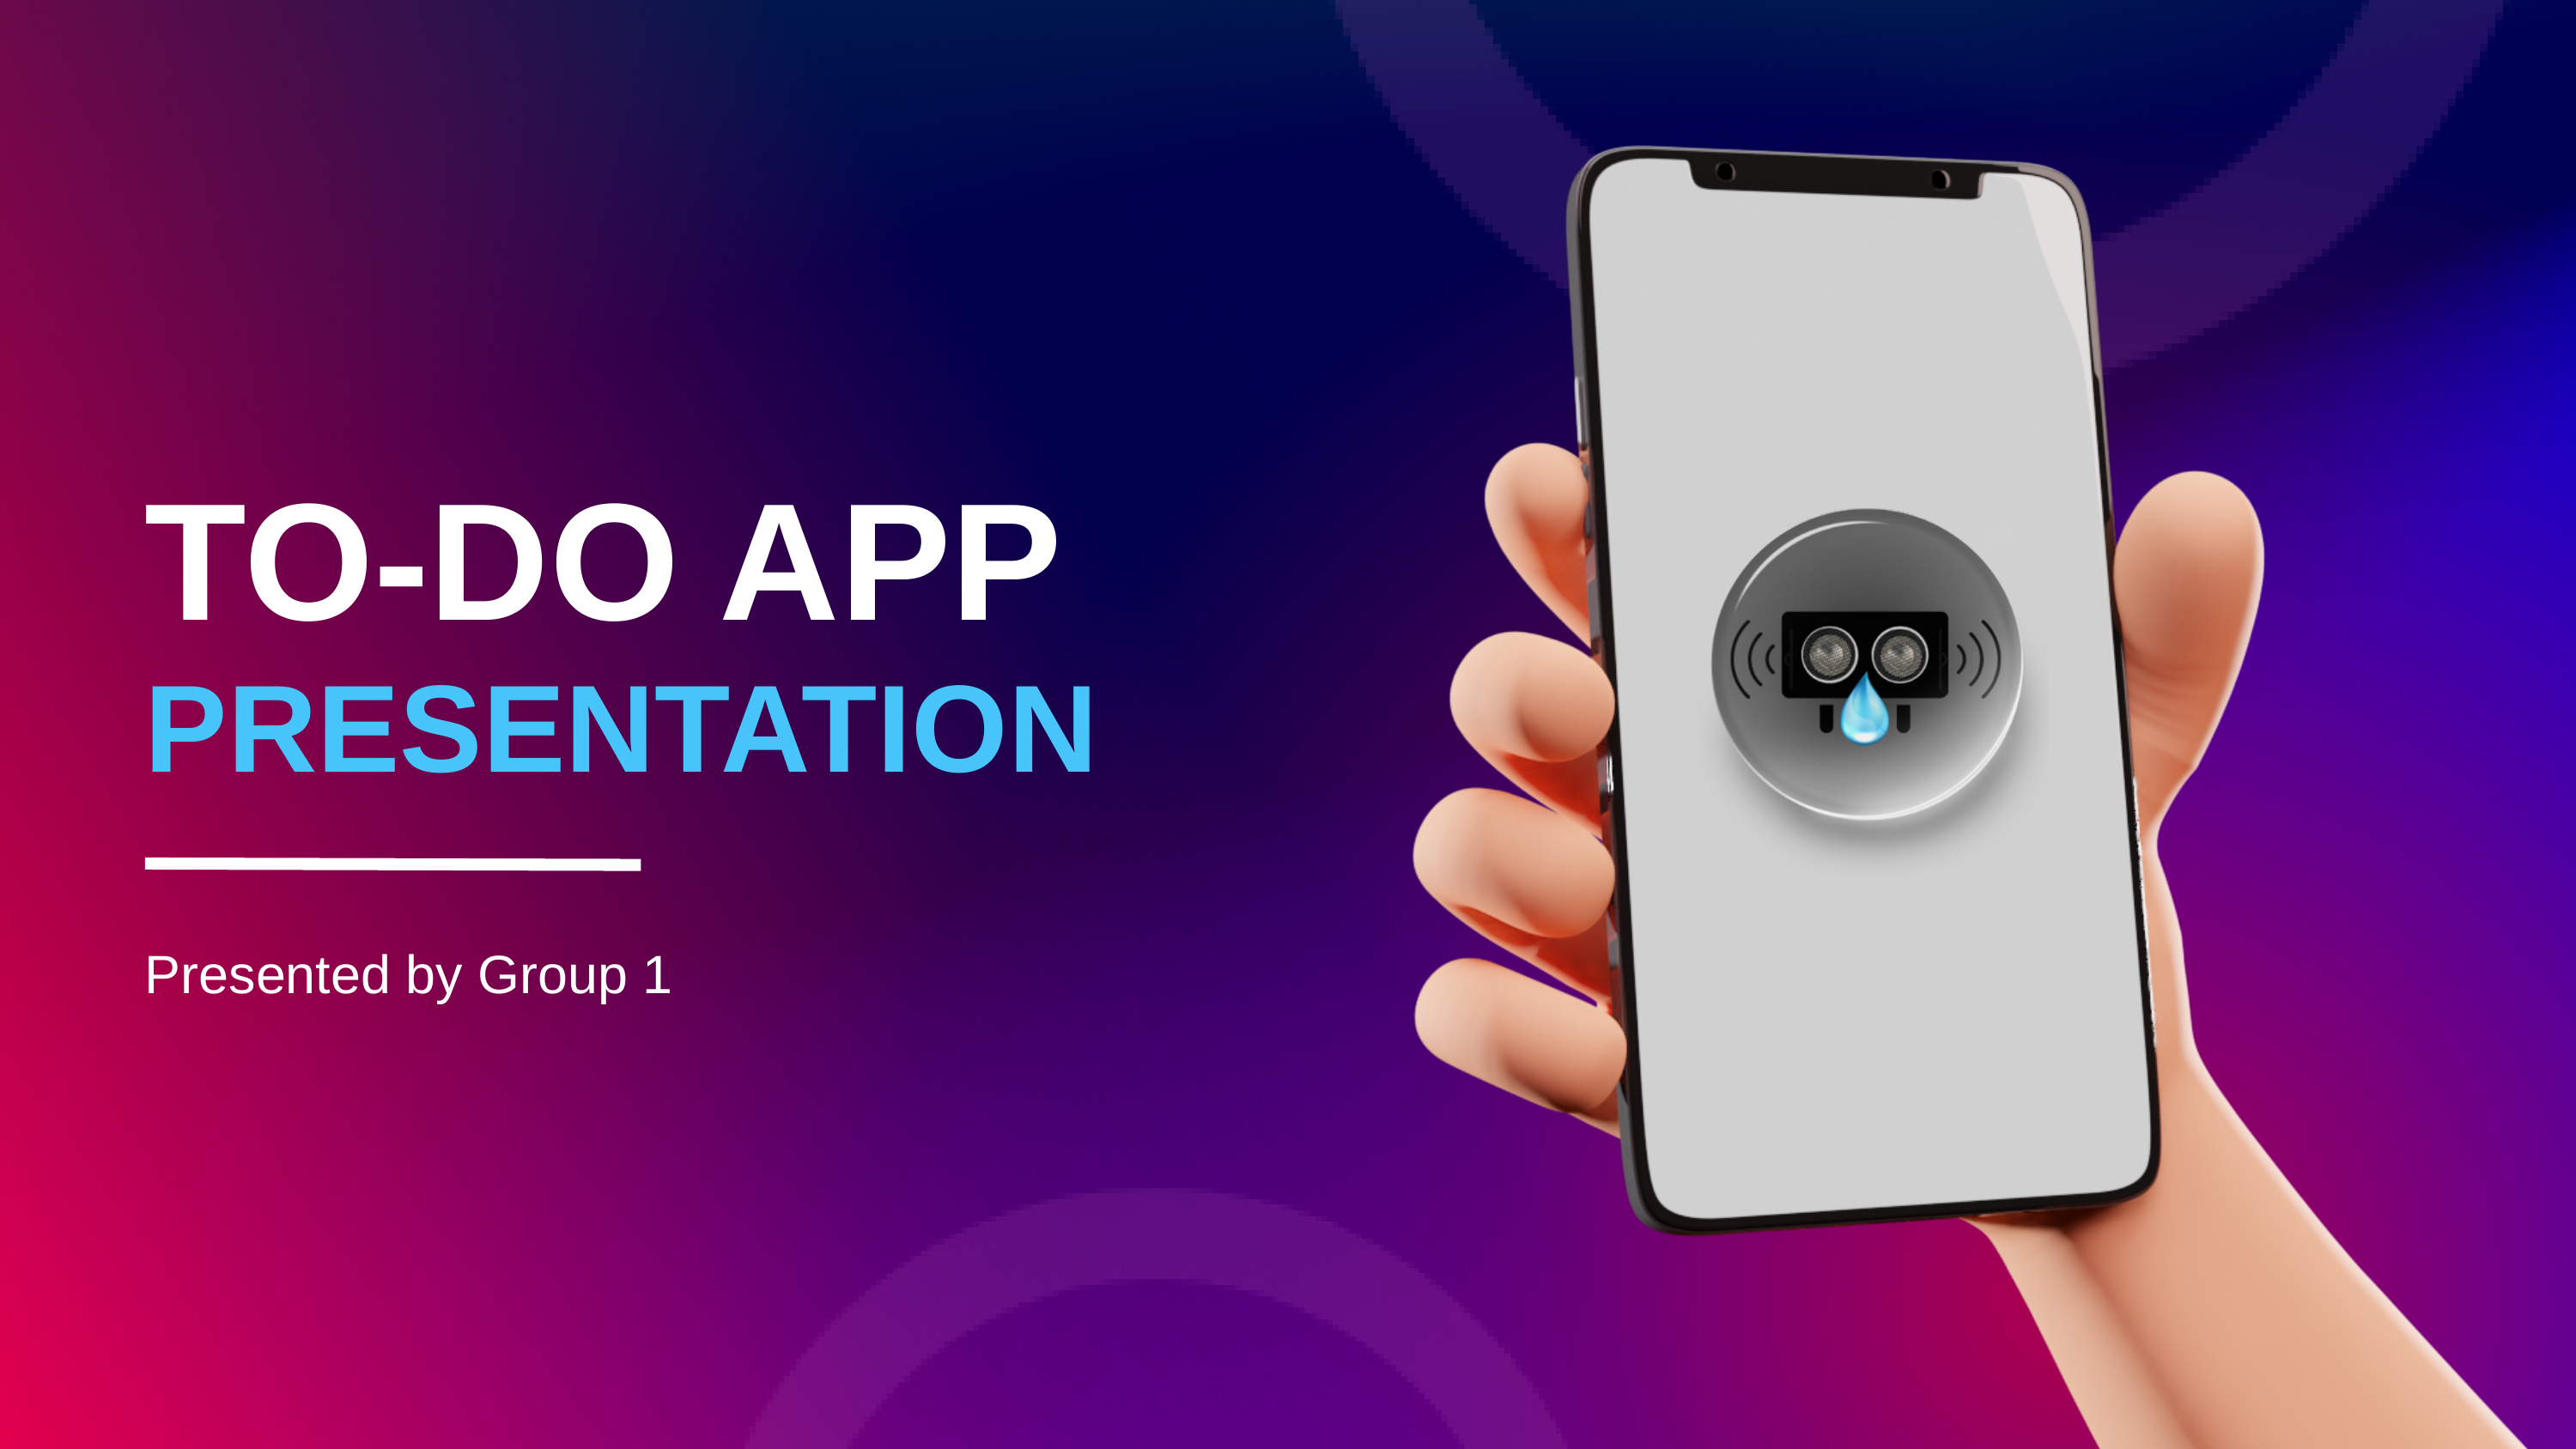

TO-DO APP
PRESENTATION

Presented by Group 1